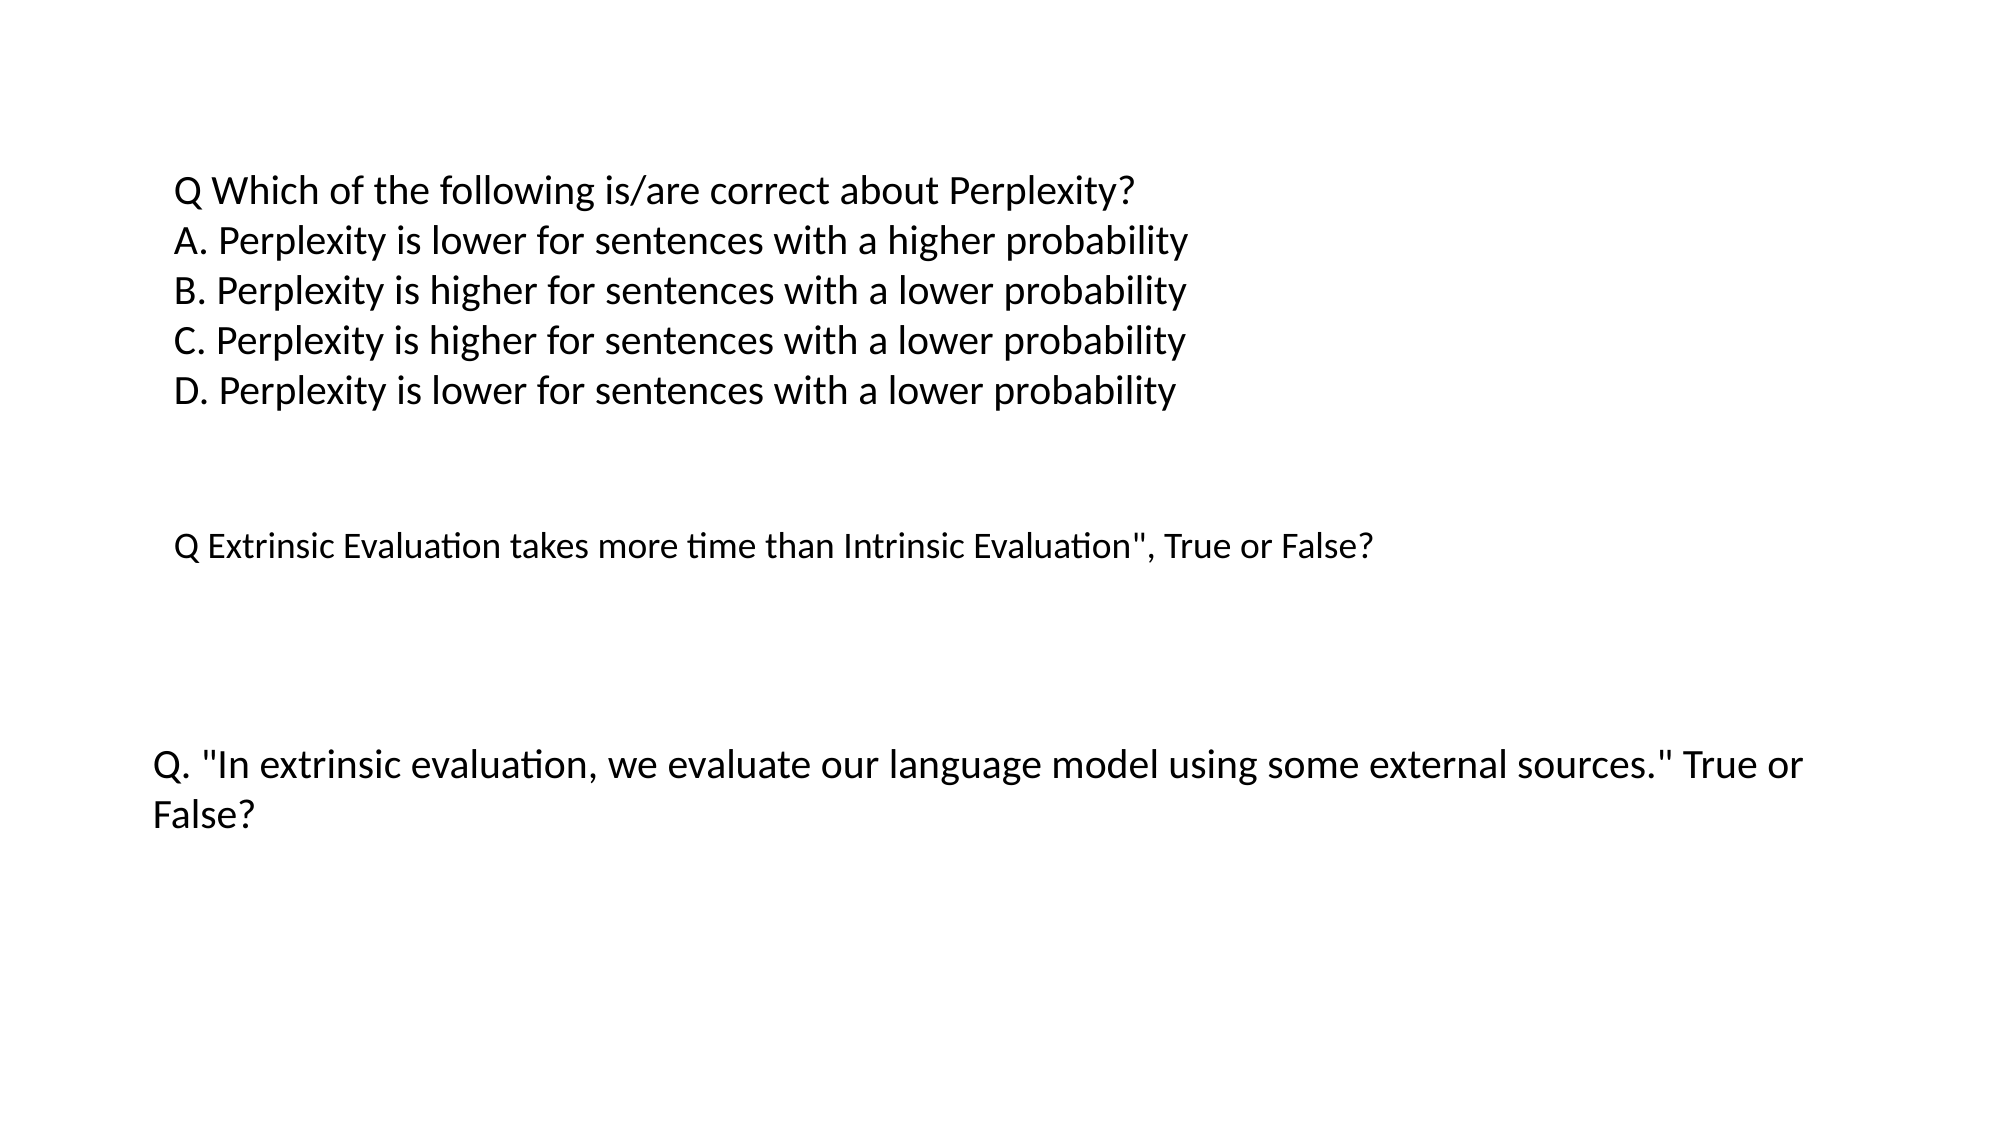

Q Which of the following is/are correct about Perplexity?
A. Perplexity is lower for sentences with a higher probability
B. Perplexity is higher for sentences with a lower probability
C. Perplexity is higher for sentences with a lower probability
D. Perplexity is lower for sentences with a lower probability
Q Extrinsic Evaluation takes more time than Intrinsic Evaluation", True or False?

Q. "In extrinsic evaluation, we evaluate our language model using some external sources." True or False?